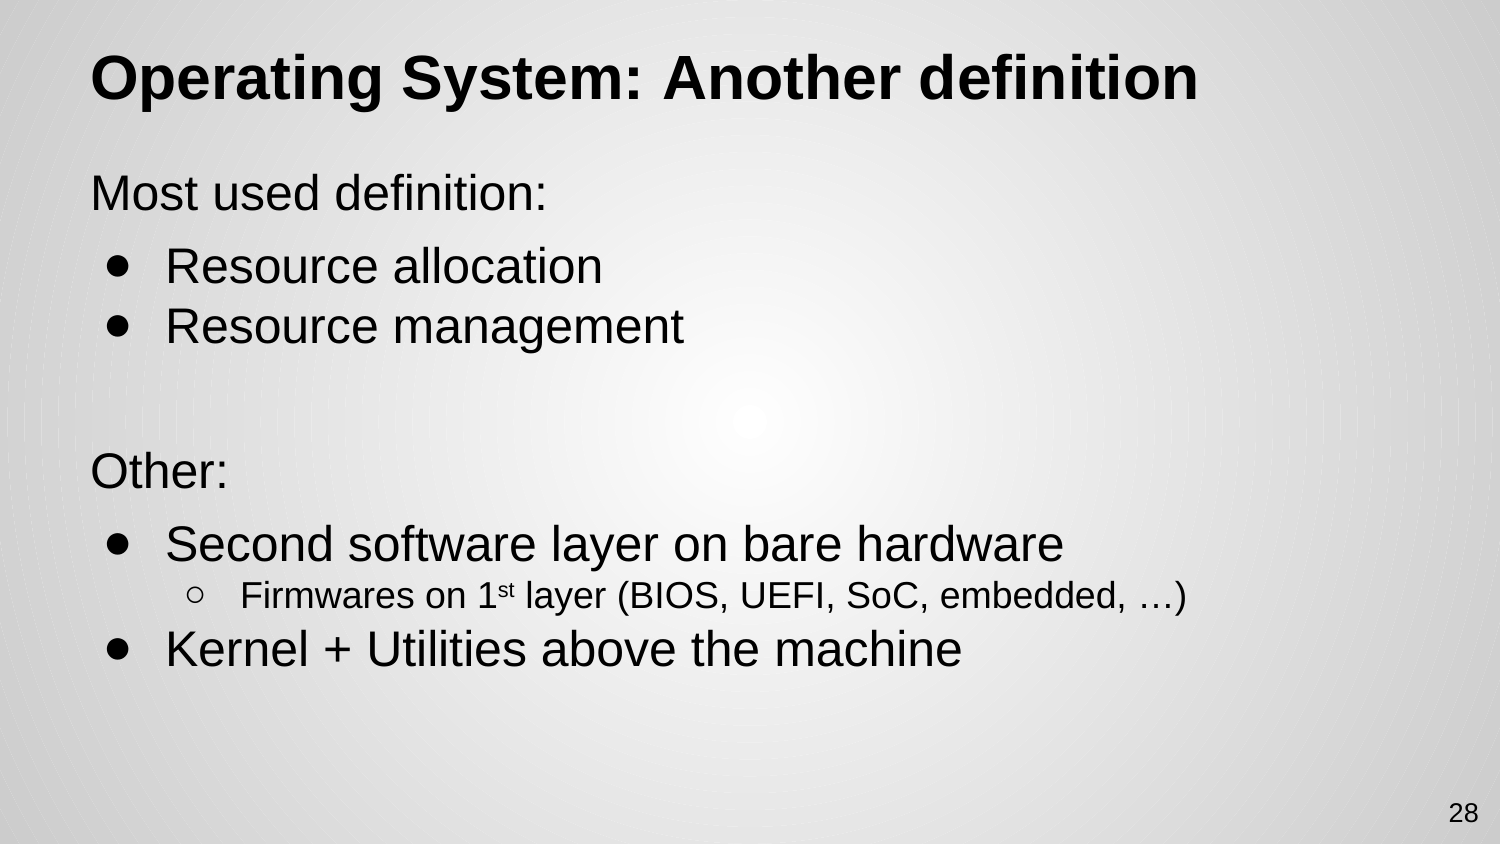

# Operating System: Another definition​
Most used definition:
Resource allocation
Resource management

Other:
Second software layer on bare hardware
Firmwares on 1st layer (BIOS, UEFI, SoC, embedded, …)
Kernel + Utilities above the machine
28